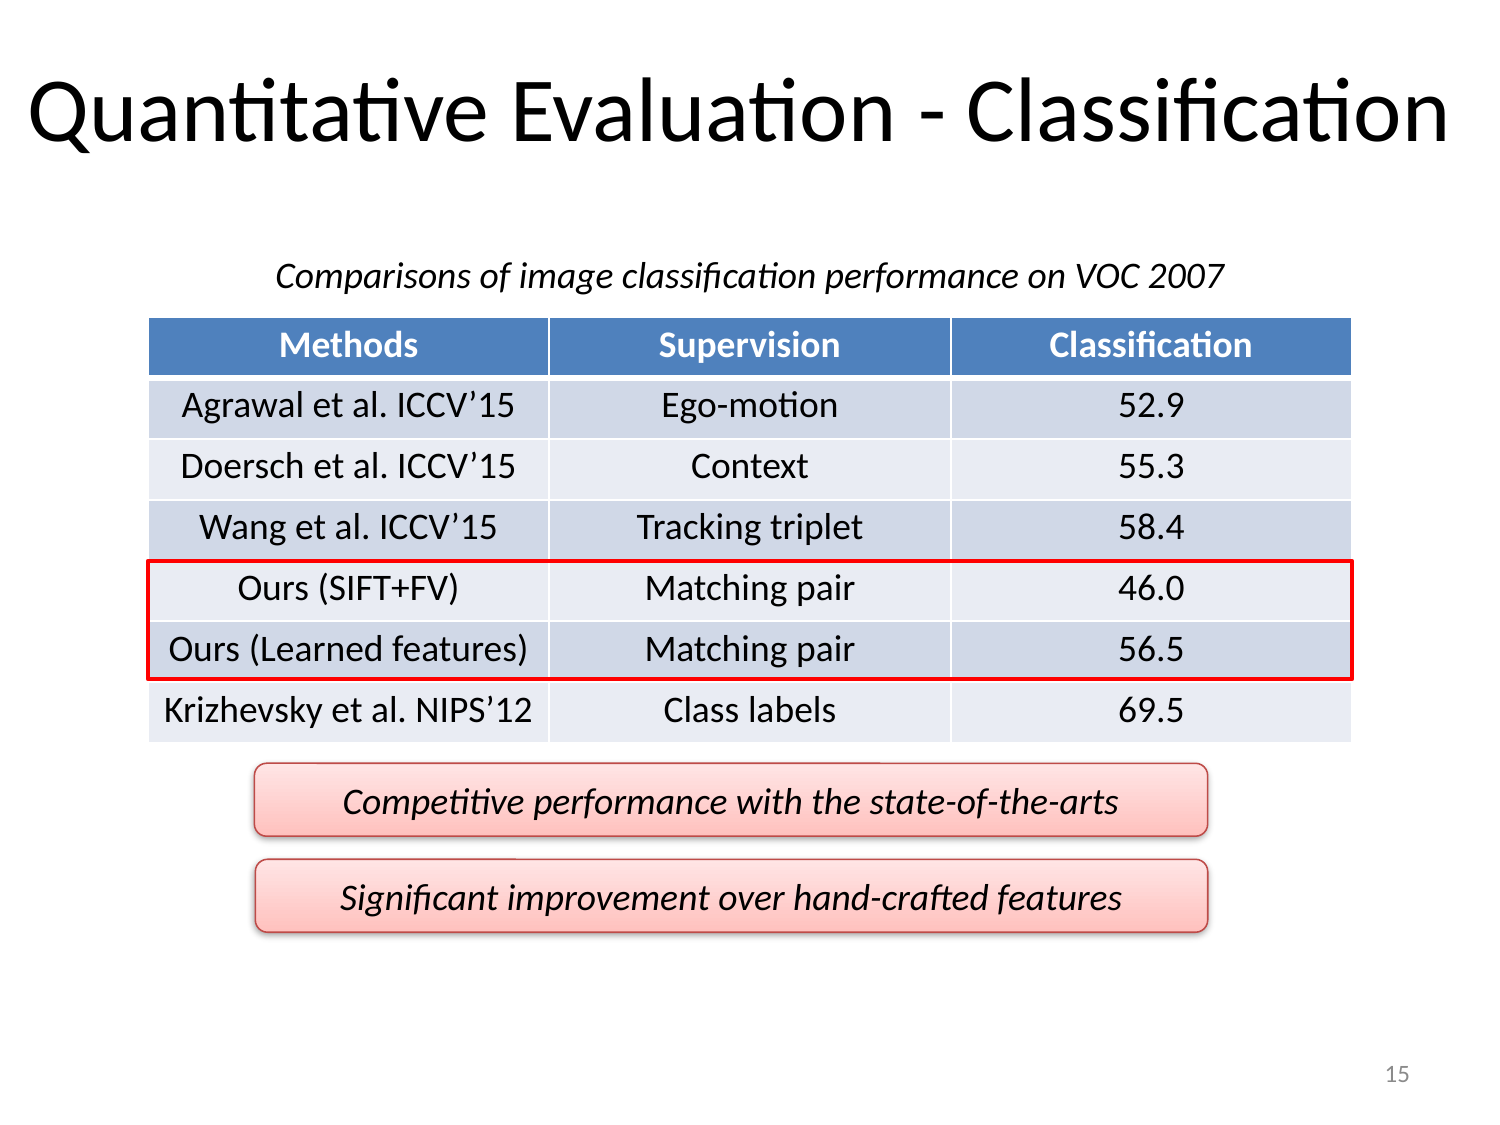

Quantitative Evaluation - Classification
Comparisons of image classification performance on VOC 2007
| Methods | Supervision | Classification |
| --- | --- | --- |
| Agrawal et al. ICCV’15 | Ego-motion | 52.9 |
| Doersch et al. ICCV’15 | Context | 55.3 |
| Wang et al. ICCV’15 | Tracking triplet | 58.4 |
| Ours (SIFT+FV) | Matching pair | 46.0 |
| Ours (Learned features) | Matching pair | 56.5 |
| Krizhevsky et al. NIPS’12 | Class labels | 69.5 |

Competitive performance with the state-of-the-arts
Significant improvement over hand-crafted features
15